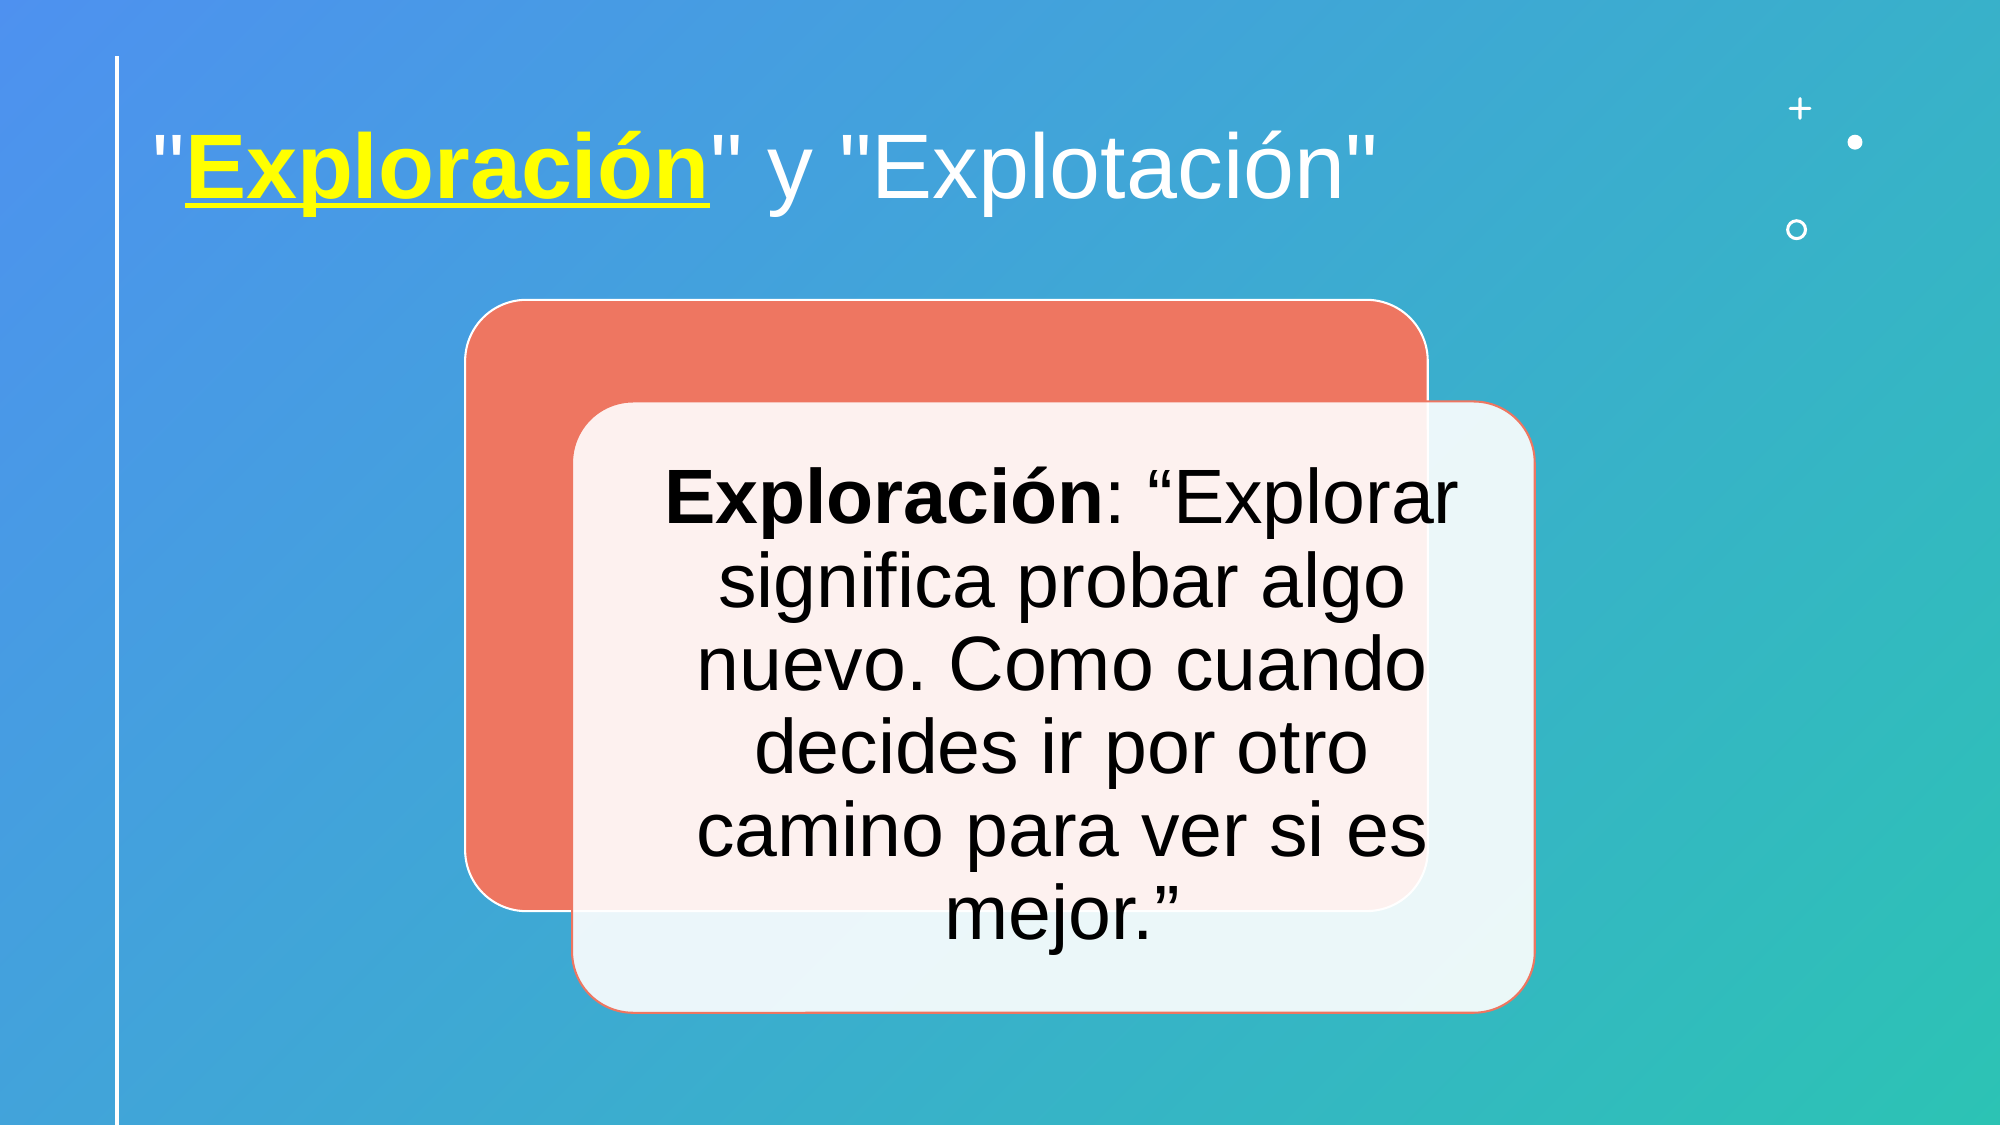

# "Exploración" y "Explotación"

Exploración: “Explorar significa probar algo nuevo. Como cuando decides ir por otro camino para ver si es mejor.”